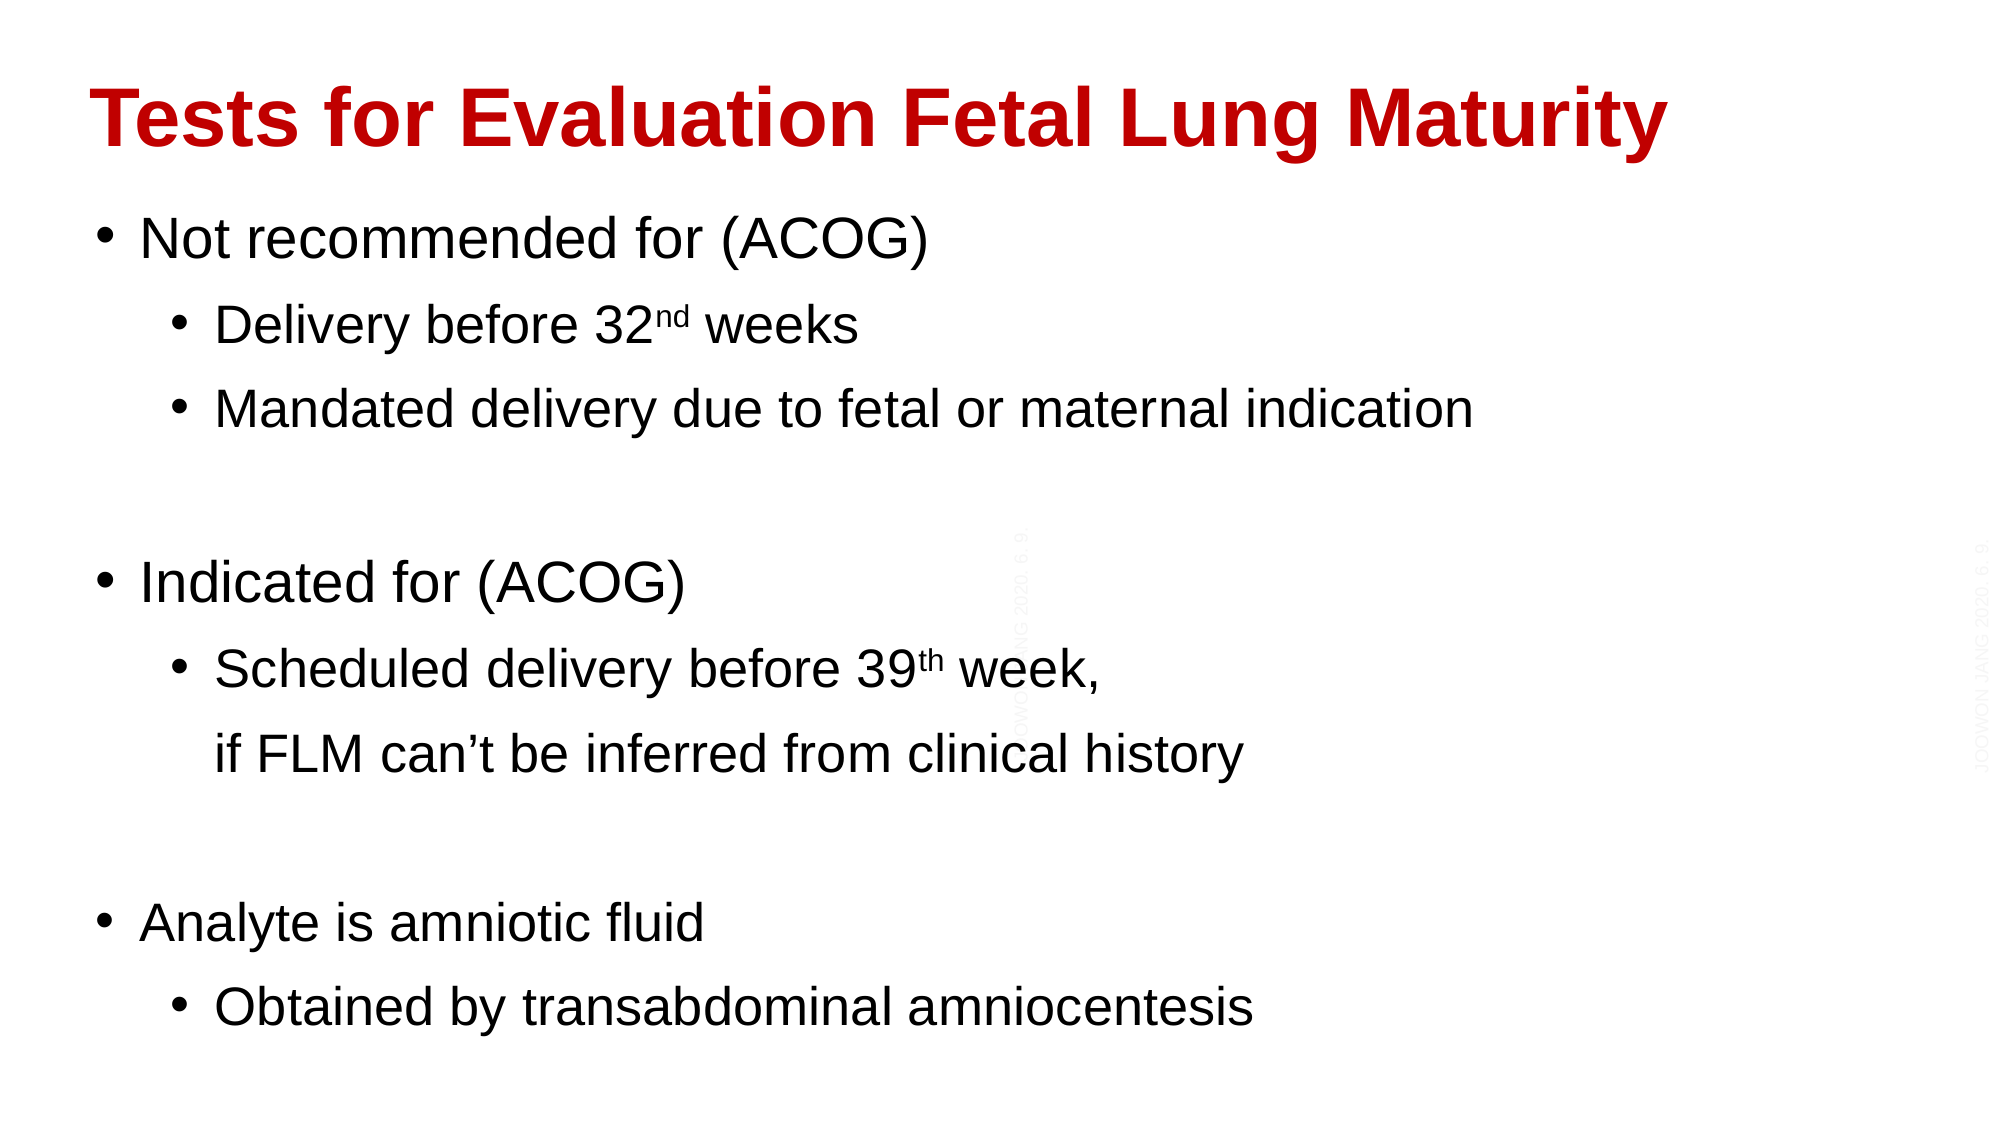

Tests for Evaluation Fetal Lung Maturity
Not recommended for (ACOG)
Delivery before 32nd weeks
Mandated delivery due to fetal or maternal indication

Indicated for (ACOG)
Scheduled delivery before 39th week,
if FLM can’t be inferred from clinical history

Analyte is amniotic fluid
Obtained by transabdominal amniocentesis